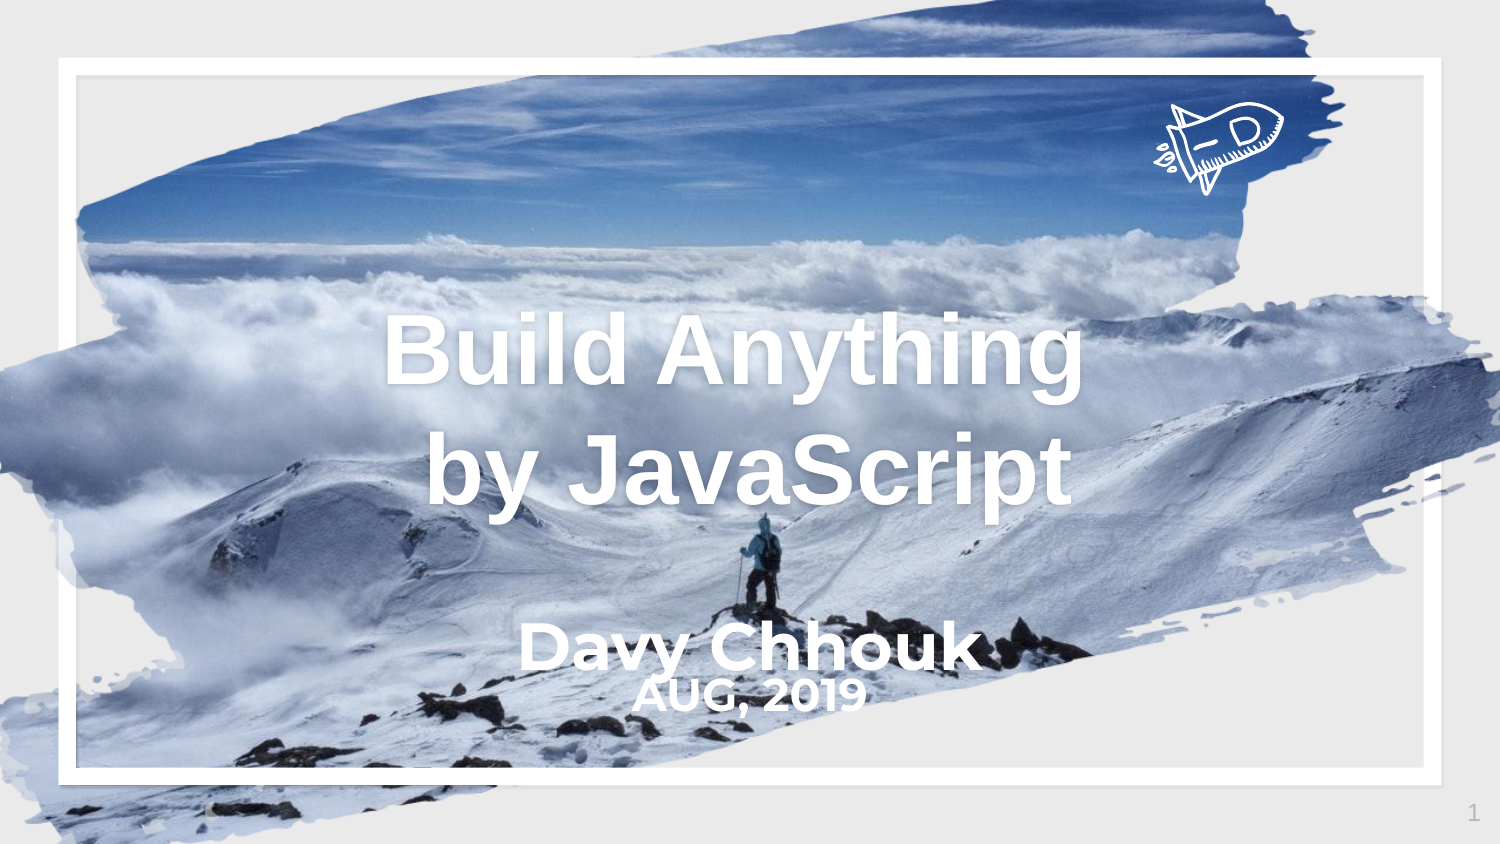

Build Anything
by JavaScript
Davy Chhouk
AUG, 2019
1